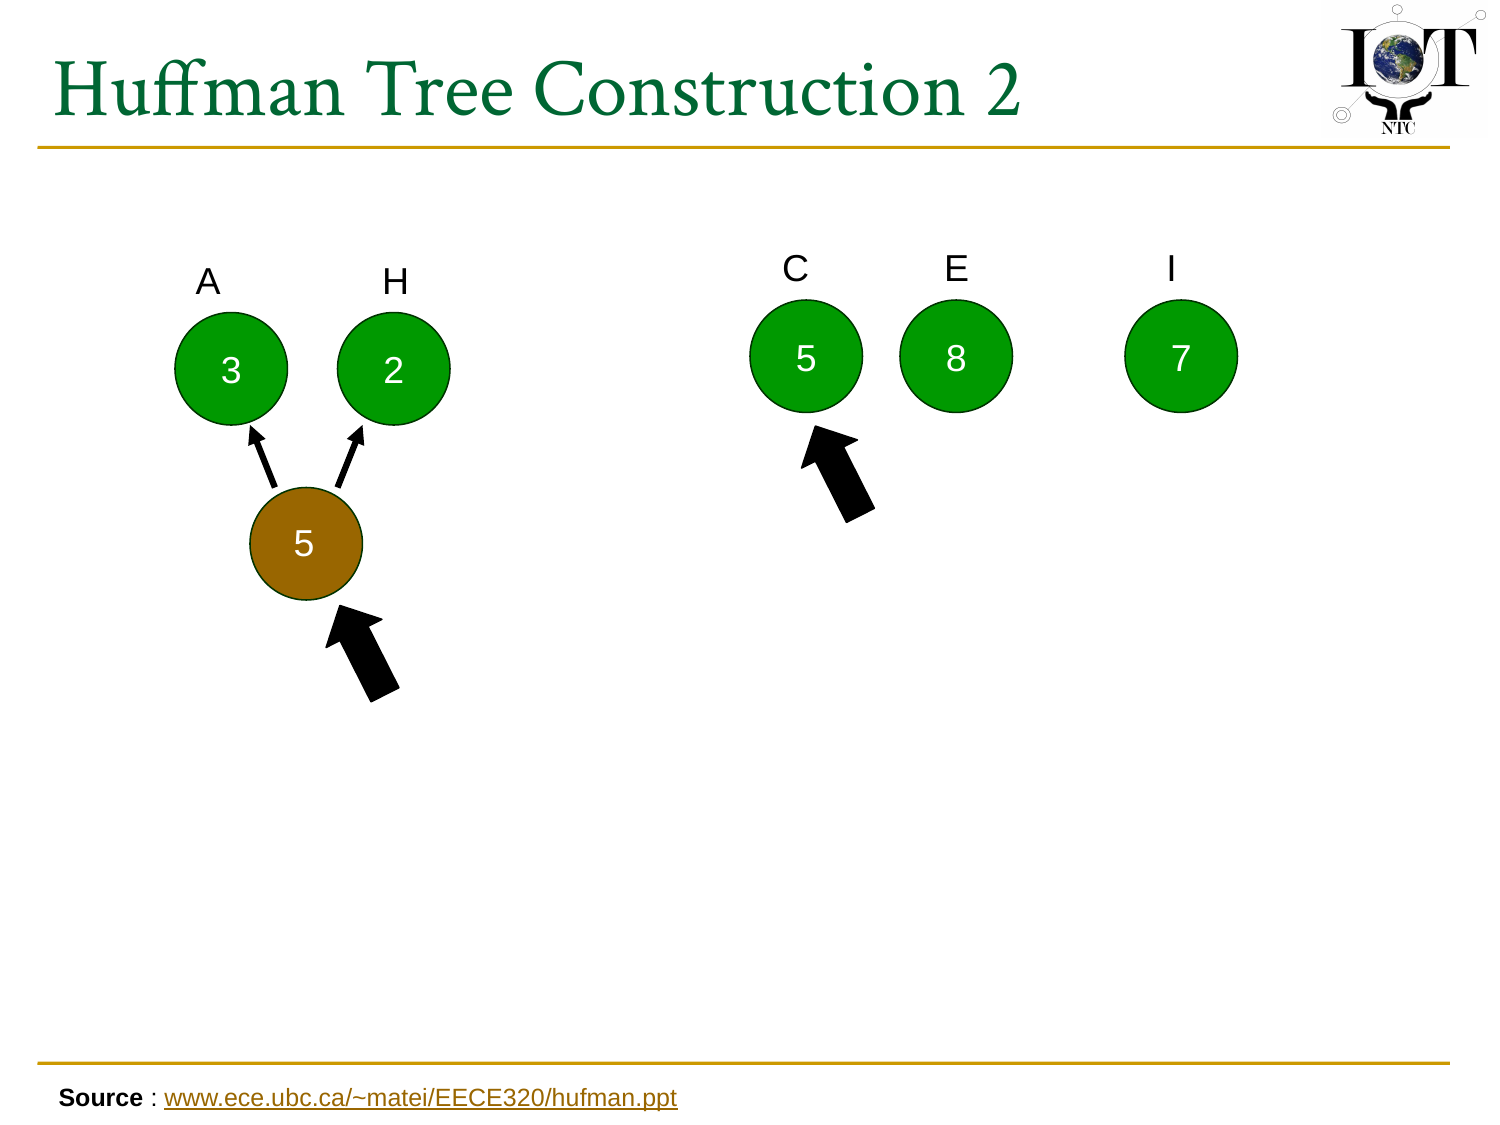

# Huffman Tree Construction 2
C
E
I
A
H
5
8
7
3
2

5

Source : www.ece.ubc.ca/~matei/EECE320/hufman.ppt